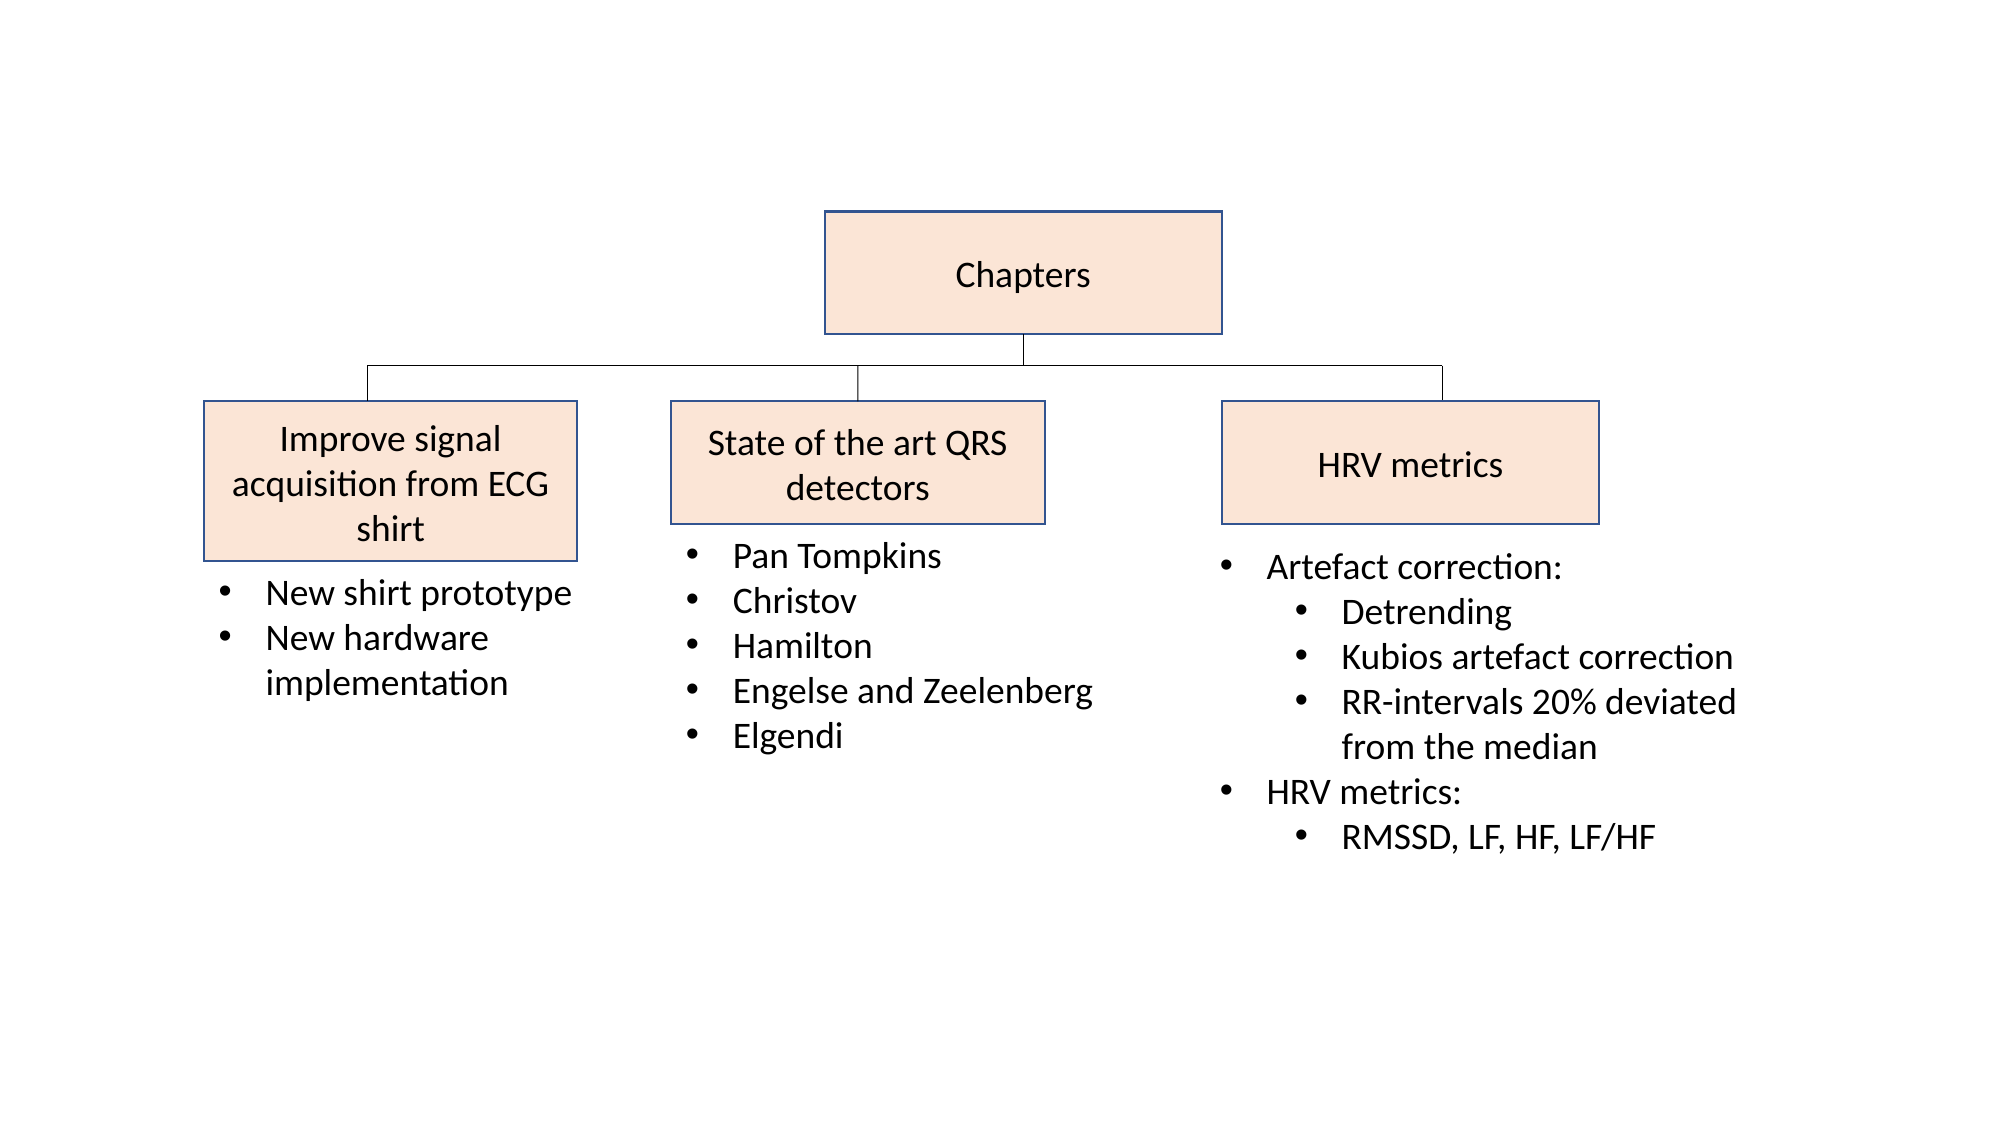

Chapters
Improve signal acquisition from ECG shirt
State of the art QRS detectors
Pan Tompkins
Christov
Hamilton
Engelse and Zeelenberg
Elgendi

HRV metrics
Artefact correction:
Detrending
Kubios artefact correction
RR-intervals 20% deviated from the median
HRV metrics:
RMSSD, LF, HF, LF/HF

New shirt prototype
New hardware implementation